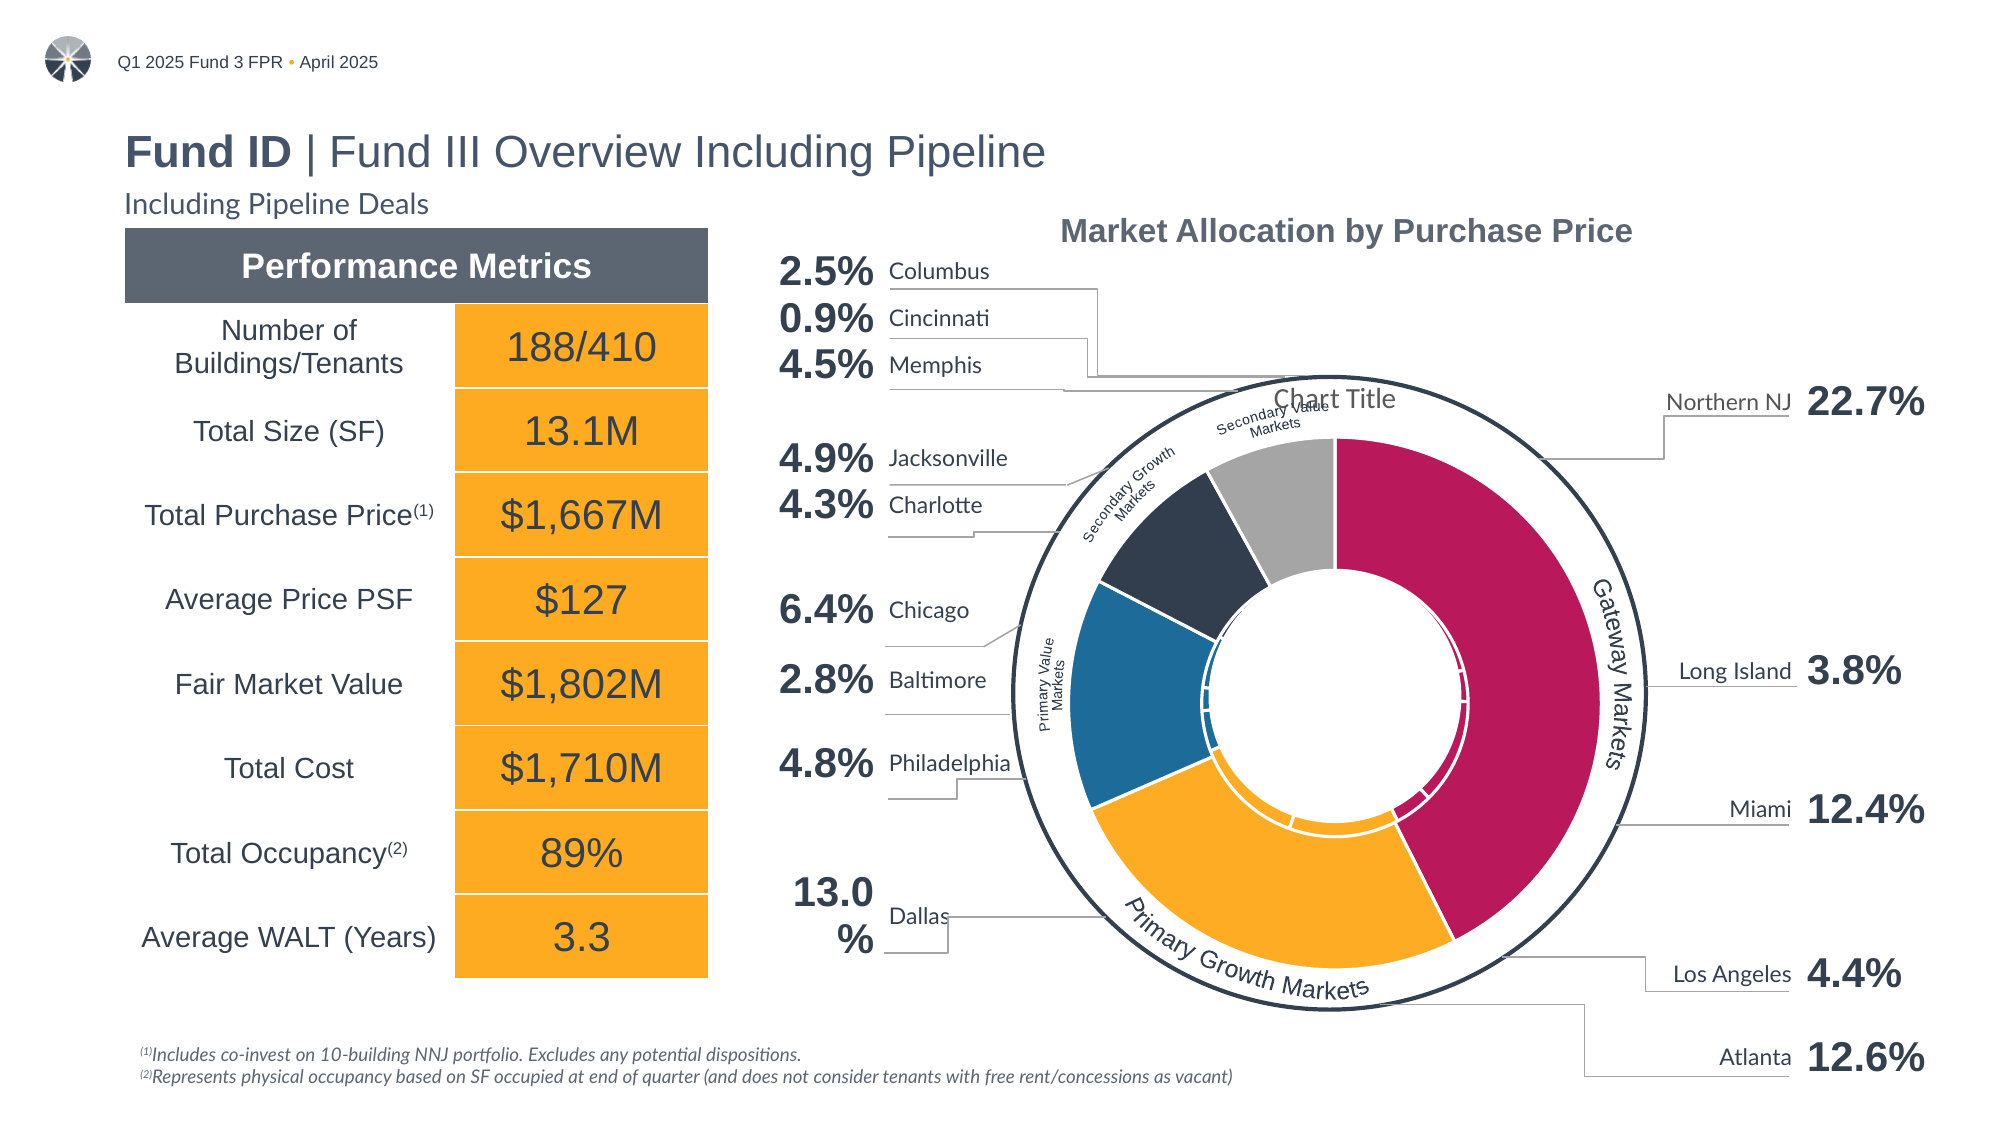

# Fund ID | Fund III Overview Including Pipeline
Including Pipeline Deals
Market Allocation by Purchase Price
| Performance Metrics |  |
| --- | --- |
| Number of Buildings/Tenants | 188/410 |
| Total Size (SF) | 13.1M |
| Total Purchase Price(1) | $1,667M |
| Average Price PSF | $127 |
| Fair Market Value | $1,802M |
| Total Cost | $1,710M |
| Total Occupancy(2) | 89% |
| Average WALT (Years) | 3.3 |
| 2.5% | Columbus |
| --- | --- |
| 0.9% | Cincinnati |
| 4.5% | Memphis |
|  |  |
| 4.9% | Jacksonville |
| 4.3% | Charlotte |
|  |  |
| 6.4% | Chicago |
| 2.8% | Baltimore |
| 4.8% | Philadelphia |
| 13.0% | Dallas |
|  |  |
| --- | --- |
|  |  |
| Northern NJ | 22.7% |
|  |  |
| Long Island | 3.8% |
|  |  |
| Miami | 12.4% |
| Los Angeles | 4.4% |
| Atlanta | 12.6% |

### Chart:

| Category |  |
|---|---|
| Northern NJ/New York | 0.4257975323132529 |
| Long Island | None |
| Miami | None |
| Los Angeles | None |
| Atlanta | 0.25888324292330456 |
| Dallas | None |
| Philadelphia | 0.141470186068392 |
| Baltimore | None |
| Chicago | None |
| Charlotte, NC | 0.09373329683246459 |
| Jacksonville | None |
| Memphis | 0.08011574186258591 |
| Cincinnati | None |
| Columbus | None |
Secondary Value
Markets

### Chart

| Category | PP |
|---|---|
| Northern NJ/New York | 358.5804635199999 |
| Long Island | 62.975 |
| Miami | 205.86125600000003 |
| Los Angeles | 73.57499999999985 |
| Atlanta | 209.585245 |
| Dallas | 216.61499300000003 |
| Philadelphia | 79.6808 |
| Baltimore | 45.9145 |
| Chicago | 107.30748 |
| Charlotte, NC | 72.326 |
| Jacksonville | 81.9874 |
| Memphis | 75.15977952999998 |
| Cincinnati | 15.185 |
| Columbus | 41.55 |
Secondary Growth
Markets
Gateway Markets
Primary Value
Markets
Primary Growth Markets
(1)Includes co-invest on 10-building NNJ portfolio. Excludes any potential dispositions.
(2)Represents physical occupancy based on SF occupied at end of quarter (and does not consider tenants with free rent/concessions as vacant)